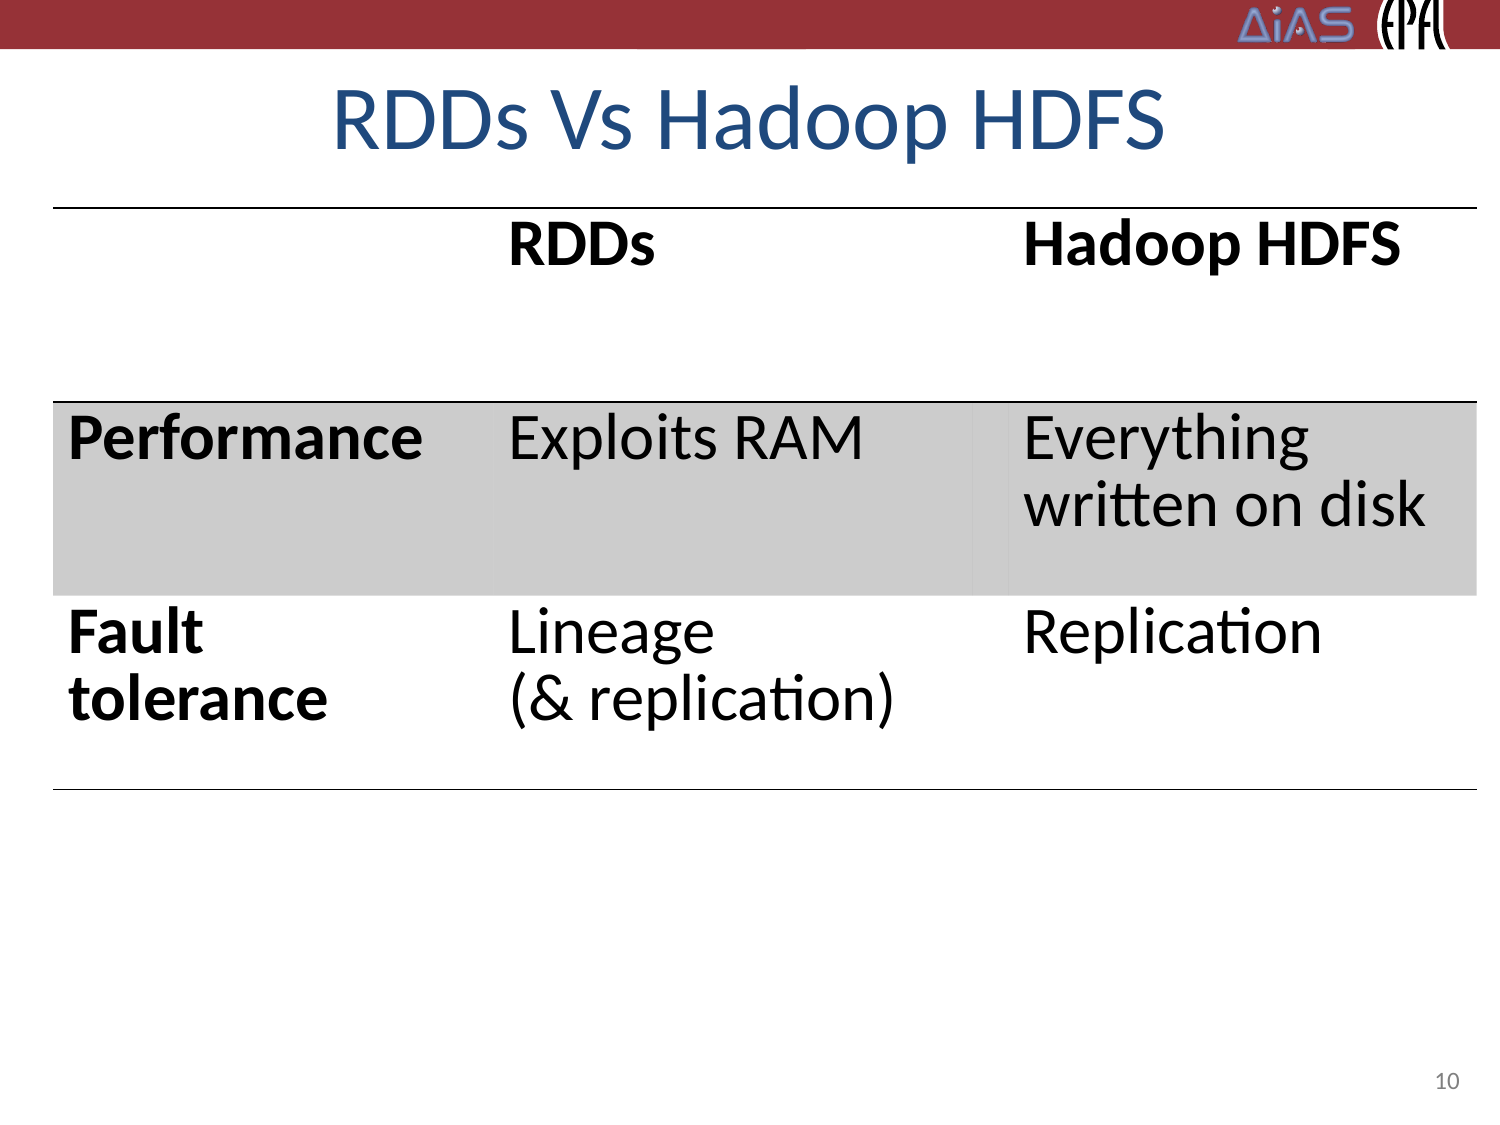

# RDDs Vs Hadoop HDFS
|  | RDDs |  | Hadoop HDFS |
| --- | --- | --- | --- |
| Performance | Exploits RAM |  | Everything written on disk |
| Fault tolerance | Lineage (& replication) |  | Replication |
10